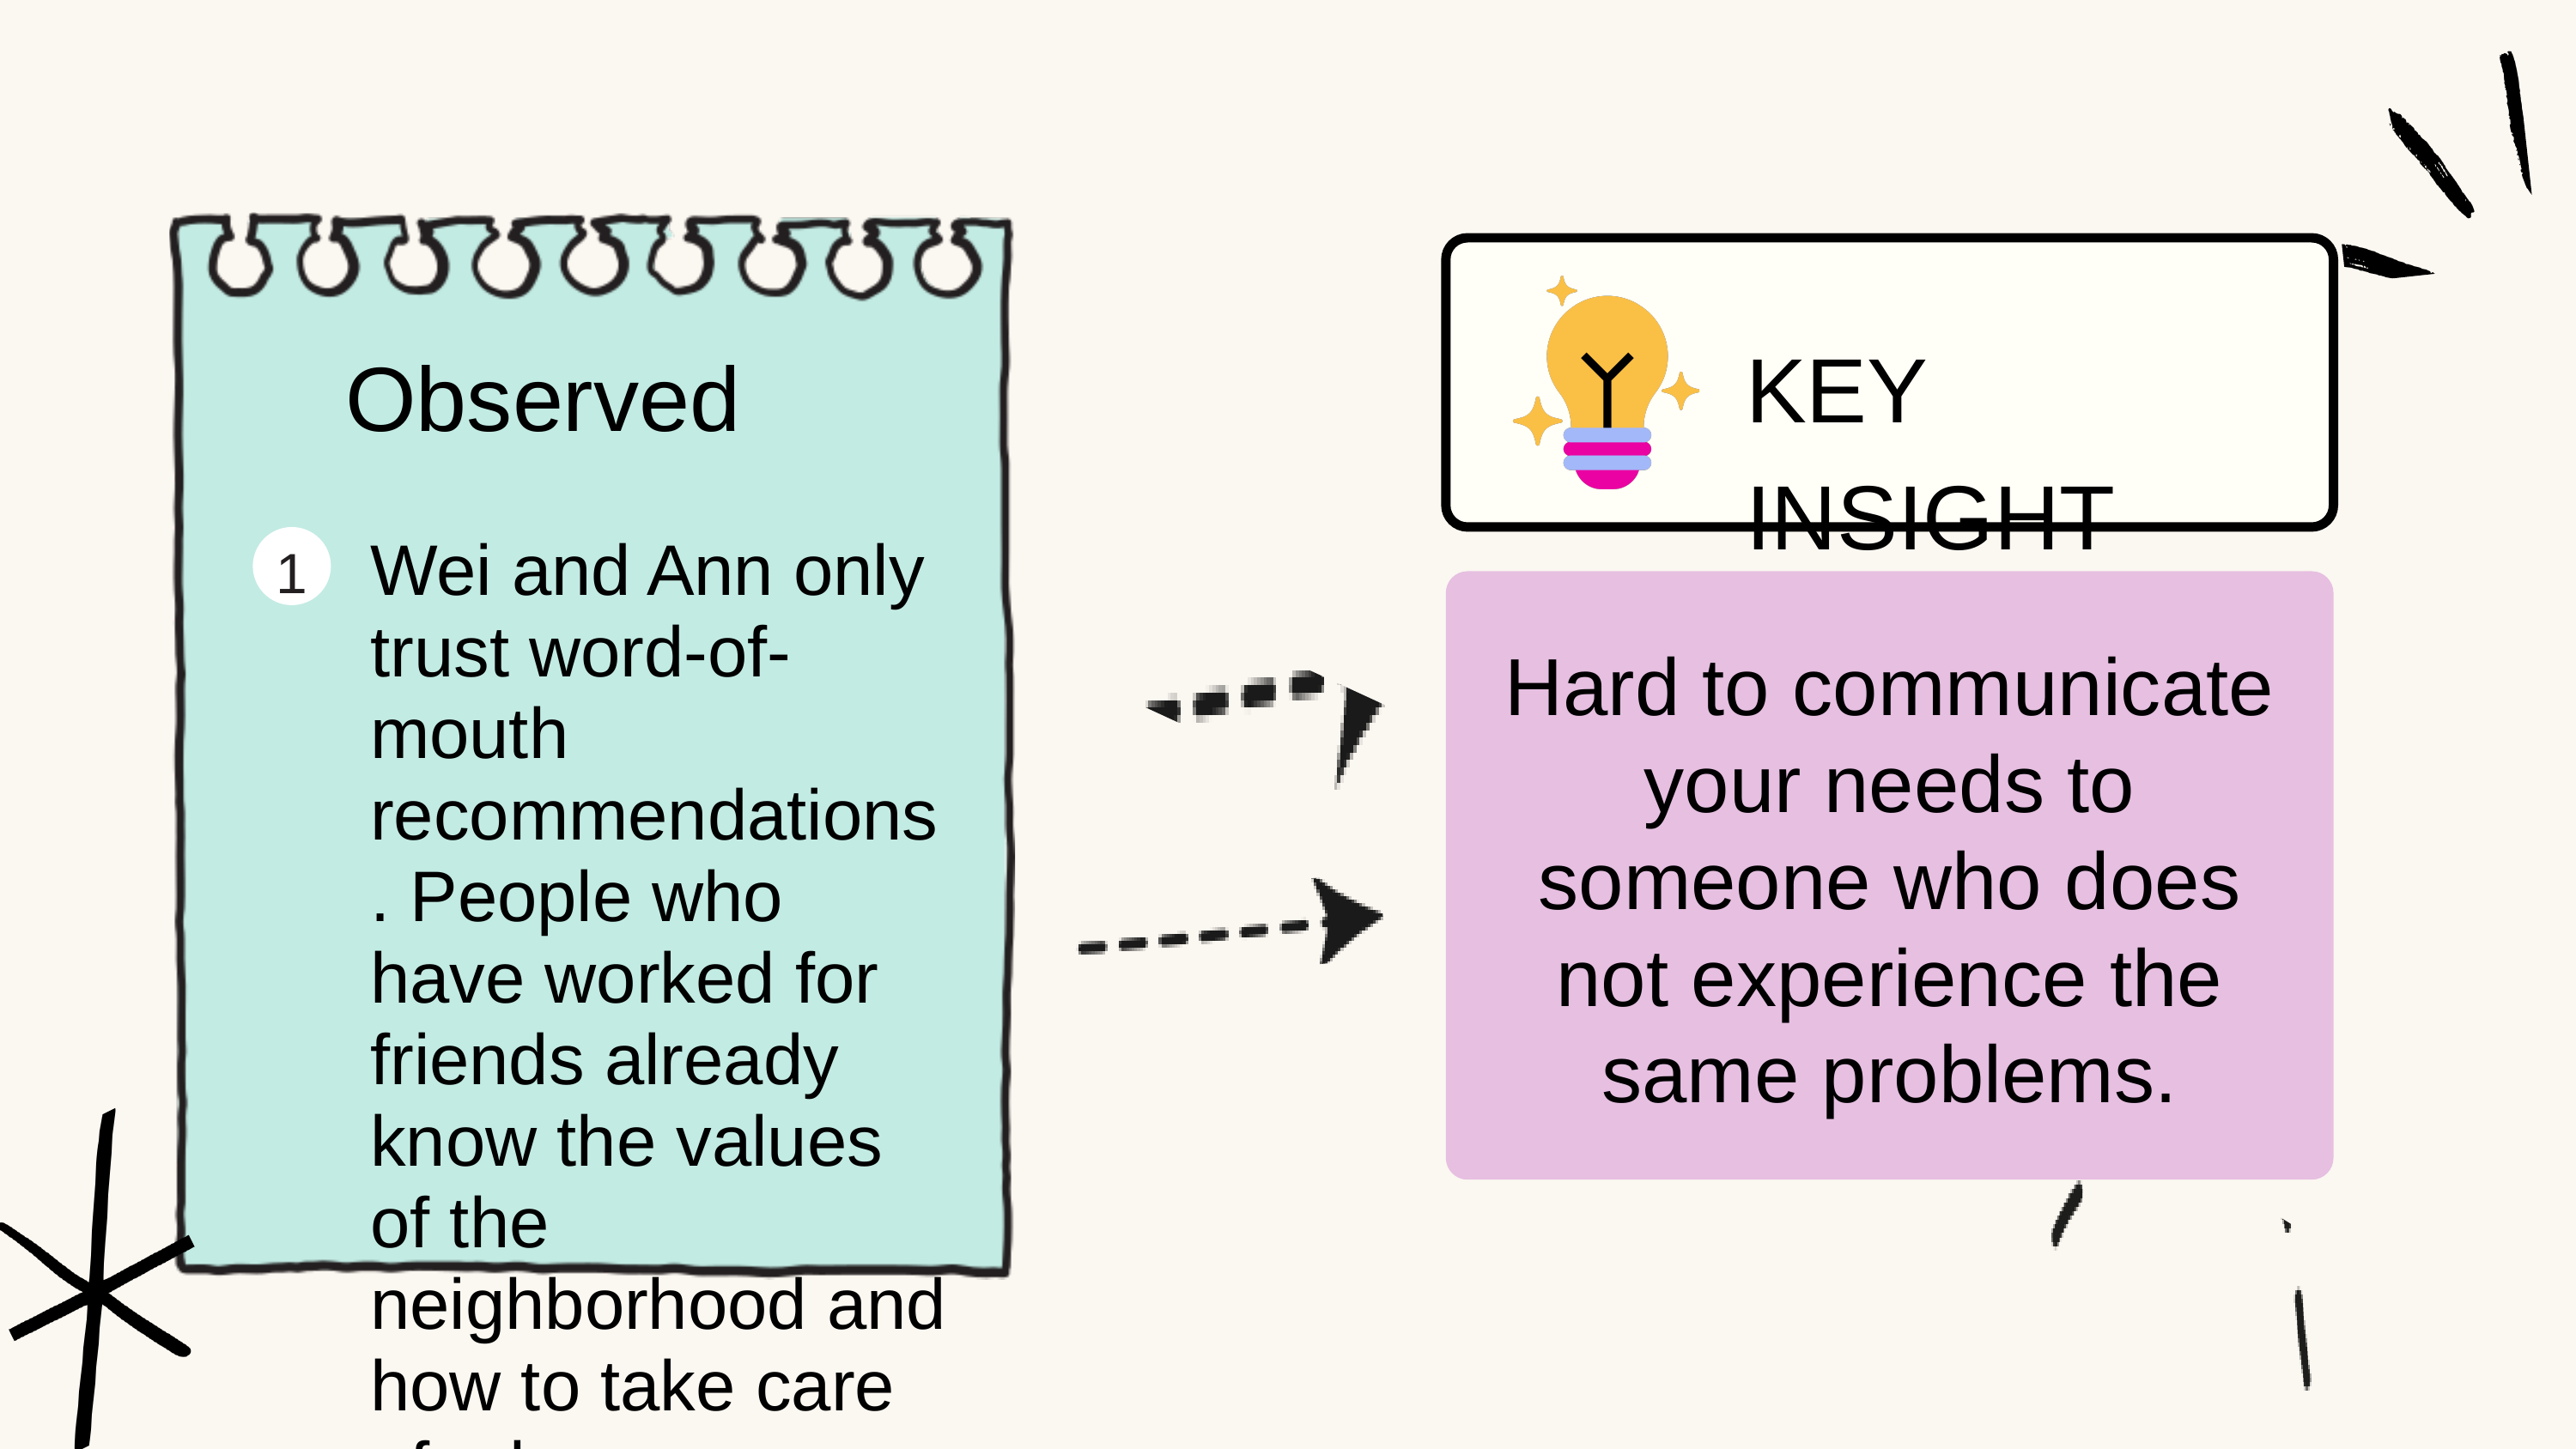

KEY INSIGHT
Observed

1
Wei and Ann only trust word-of-mouth recommendations. People who have worked for friends already know the values of the neighborhood and how to take care of a house.

Hard to communicate your needs to someone who does not experience the same problems.